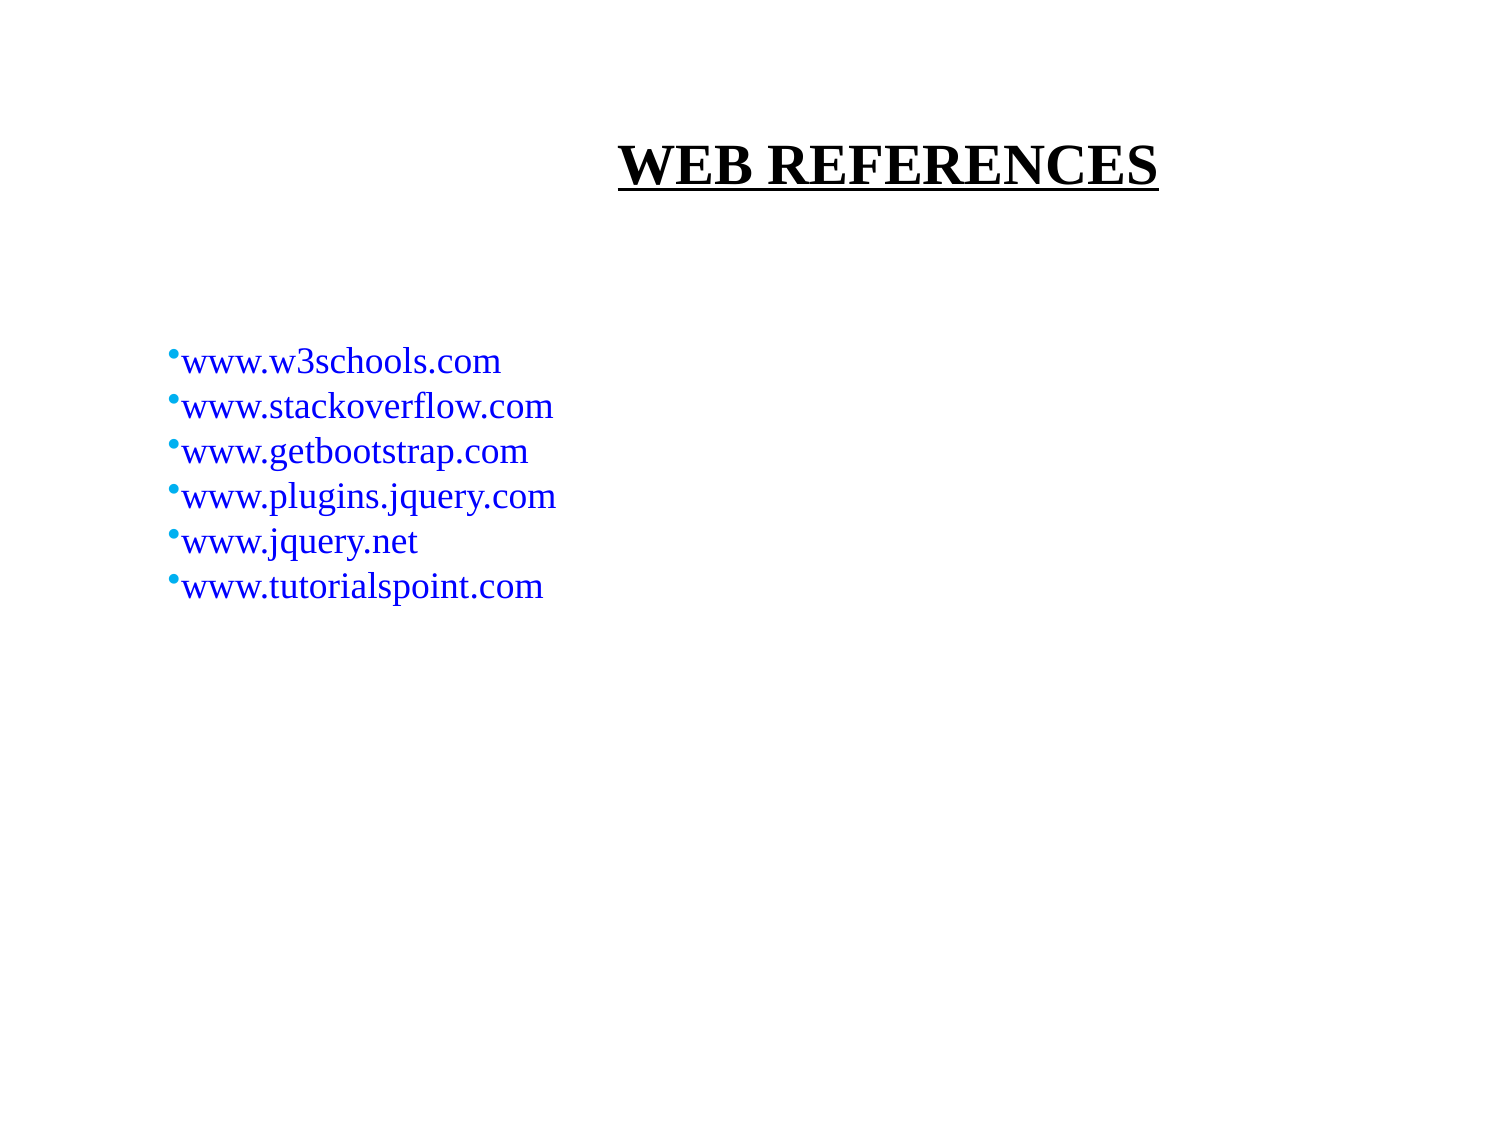

WEB REFERENCES

www.w3schools.com
www.stackoverflow.com
www.getbootstrap.com
www.plugins.jquery.com
www.jquery.net
www.tutorialspoint.com